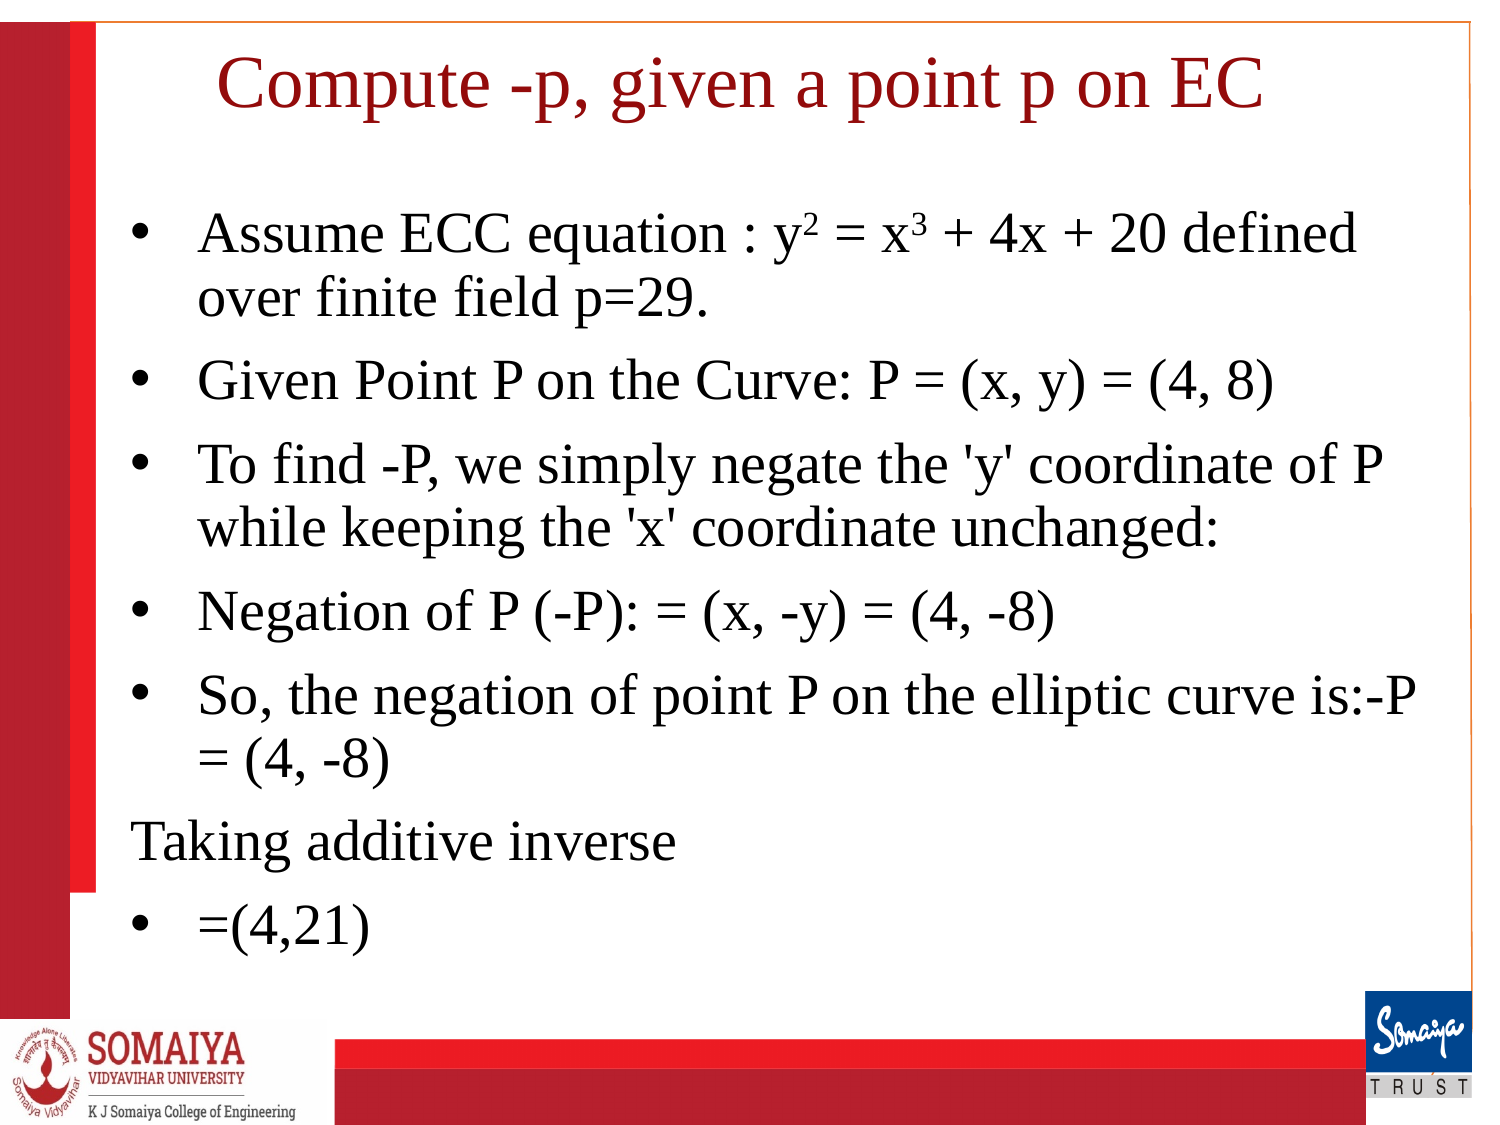

# Compute -p, given a point p on EC
Assume ECC equation : y2 = x3 + 4x + 20 defined over finite field p=29.
Given Point P on the Curve: P = (x, y) = (4, 8)
To find -P, we simply negate the 'y' coordinate of P while keeping the 'x' coordinate unchanged:
Negation of P (-P): = (x, -y) = (4, -8)
So, the negation of point P on the elliptic curve is:-P = (4, -8)
Taking additive inverse
=(4,21)